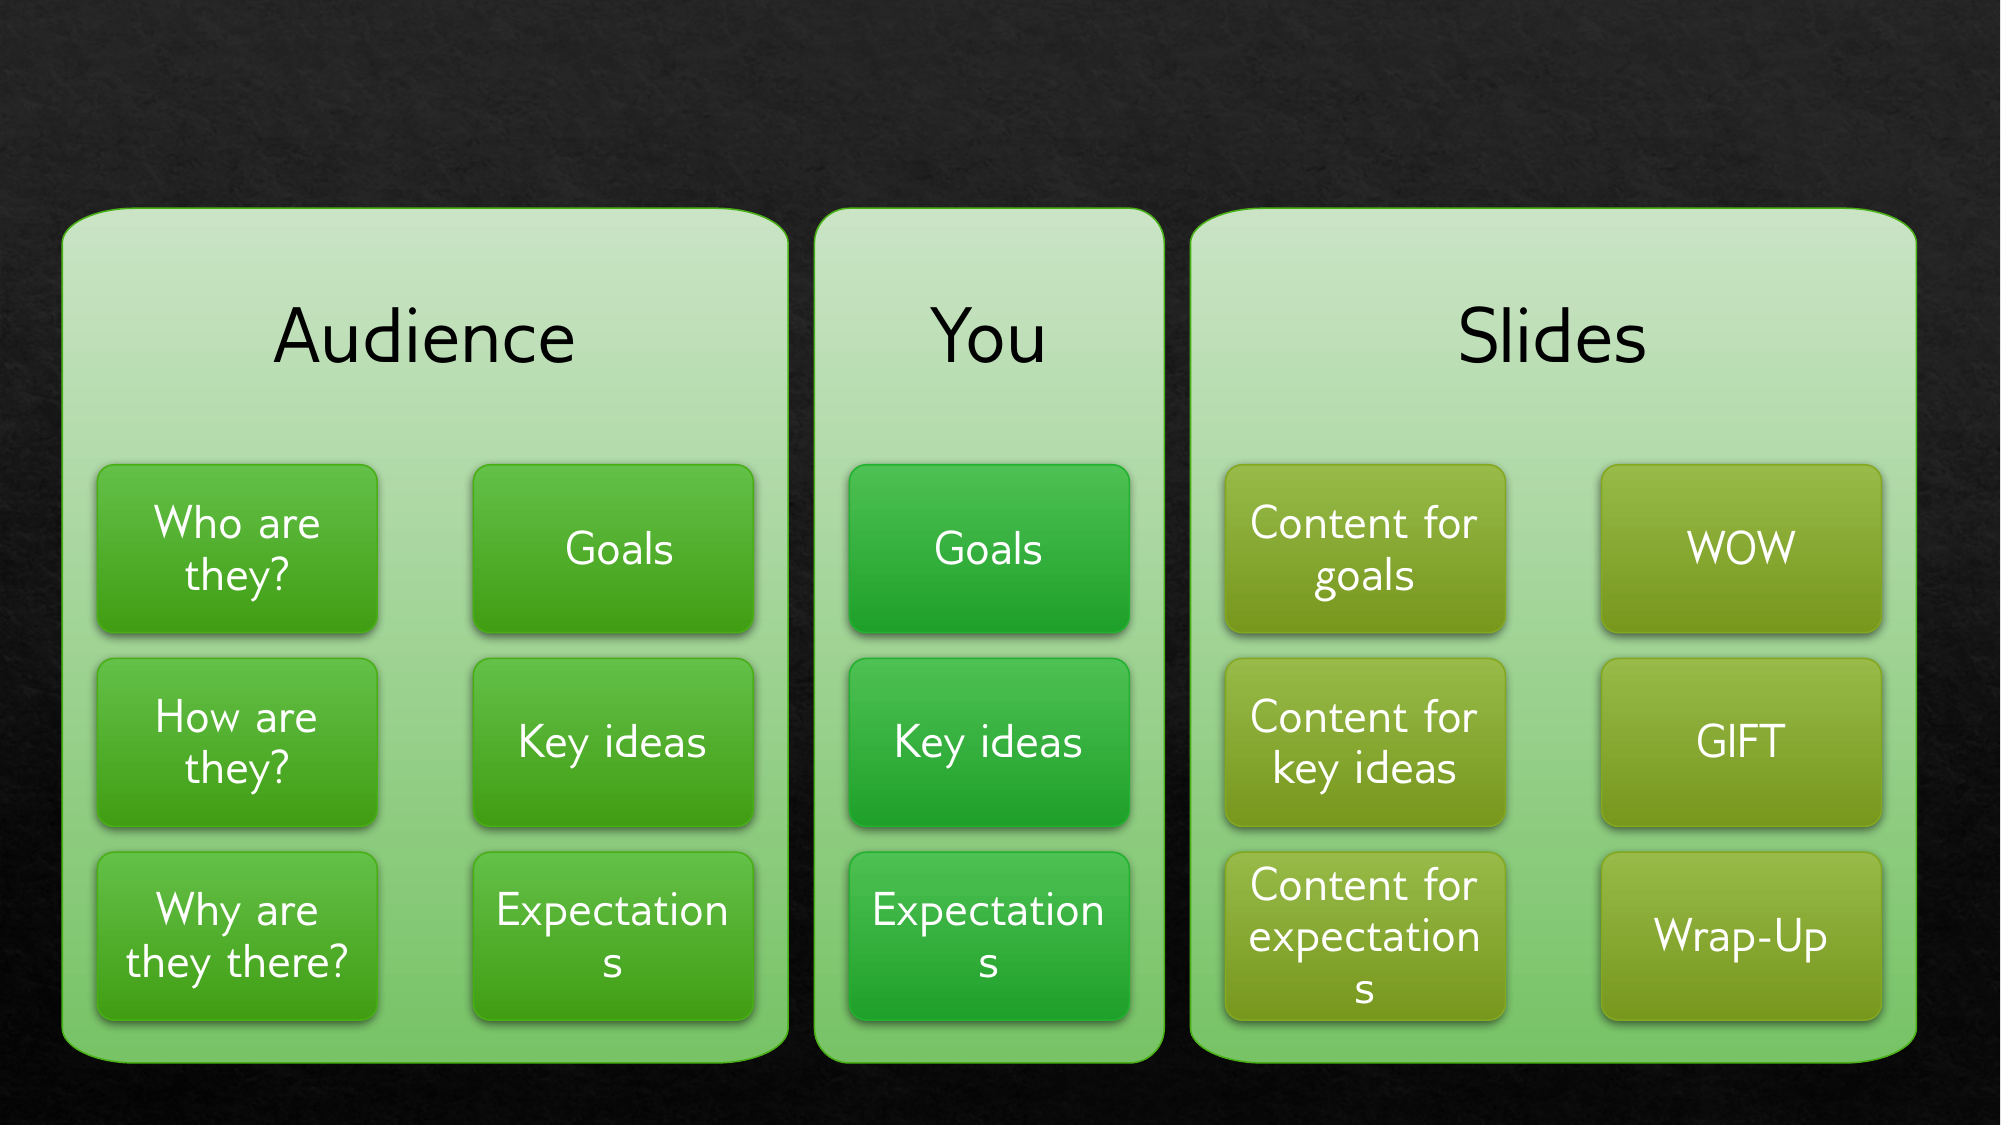

Planning
Audience
You
Slides
Who are they?
 Goals
Goals
Content for goals
WOW
How are they?
Key ideas
Key ideas
Content for key ideas
GIFT
Why are they there?
Expectations
Expectations
Content for expectations
Wrap-Up